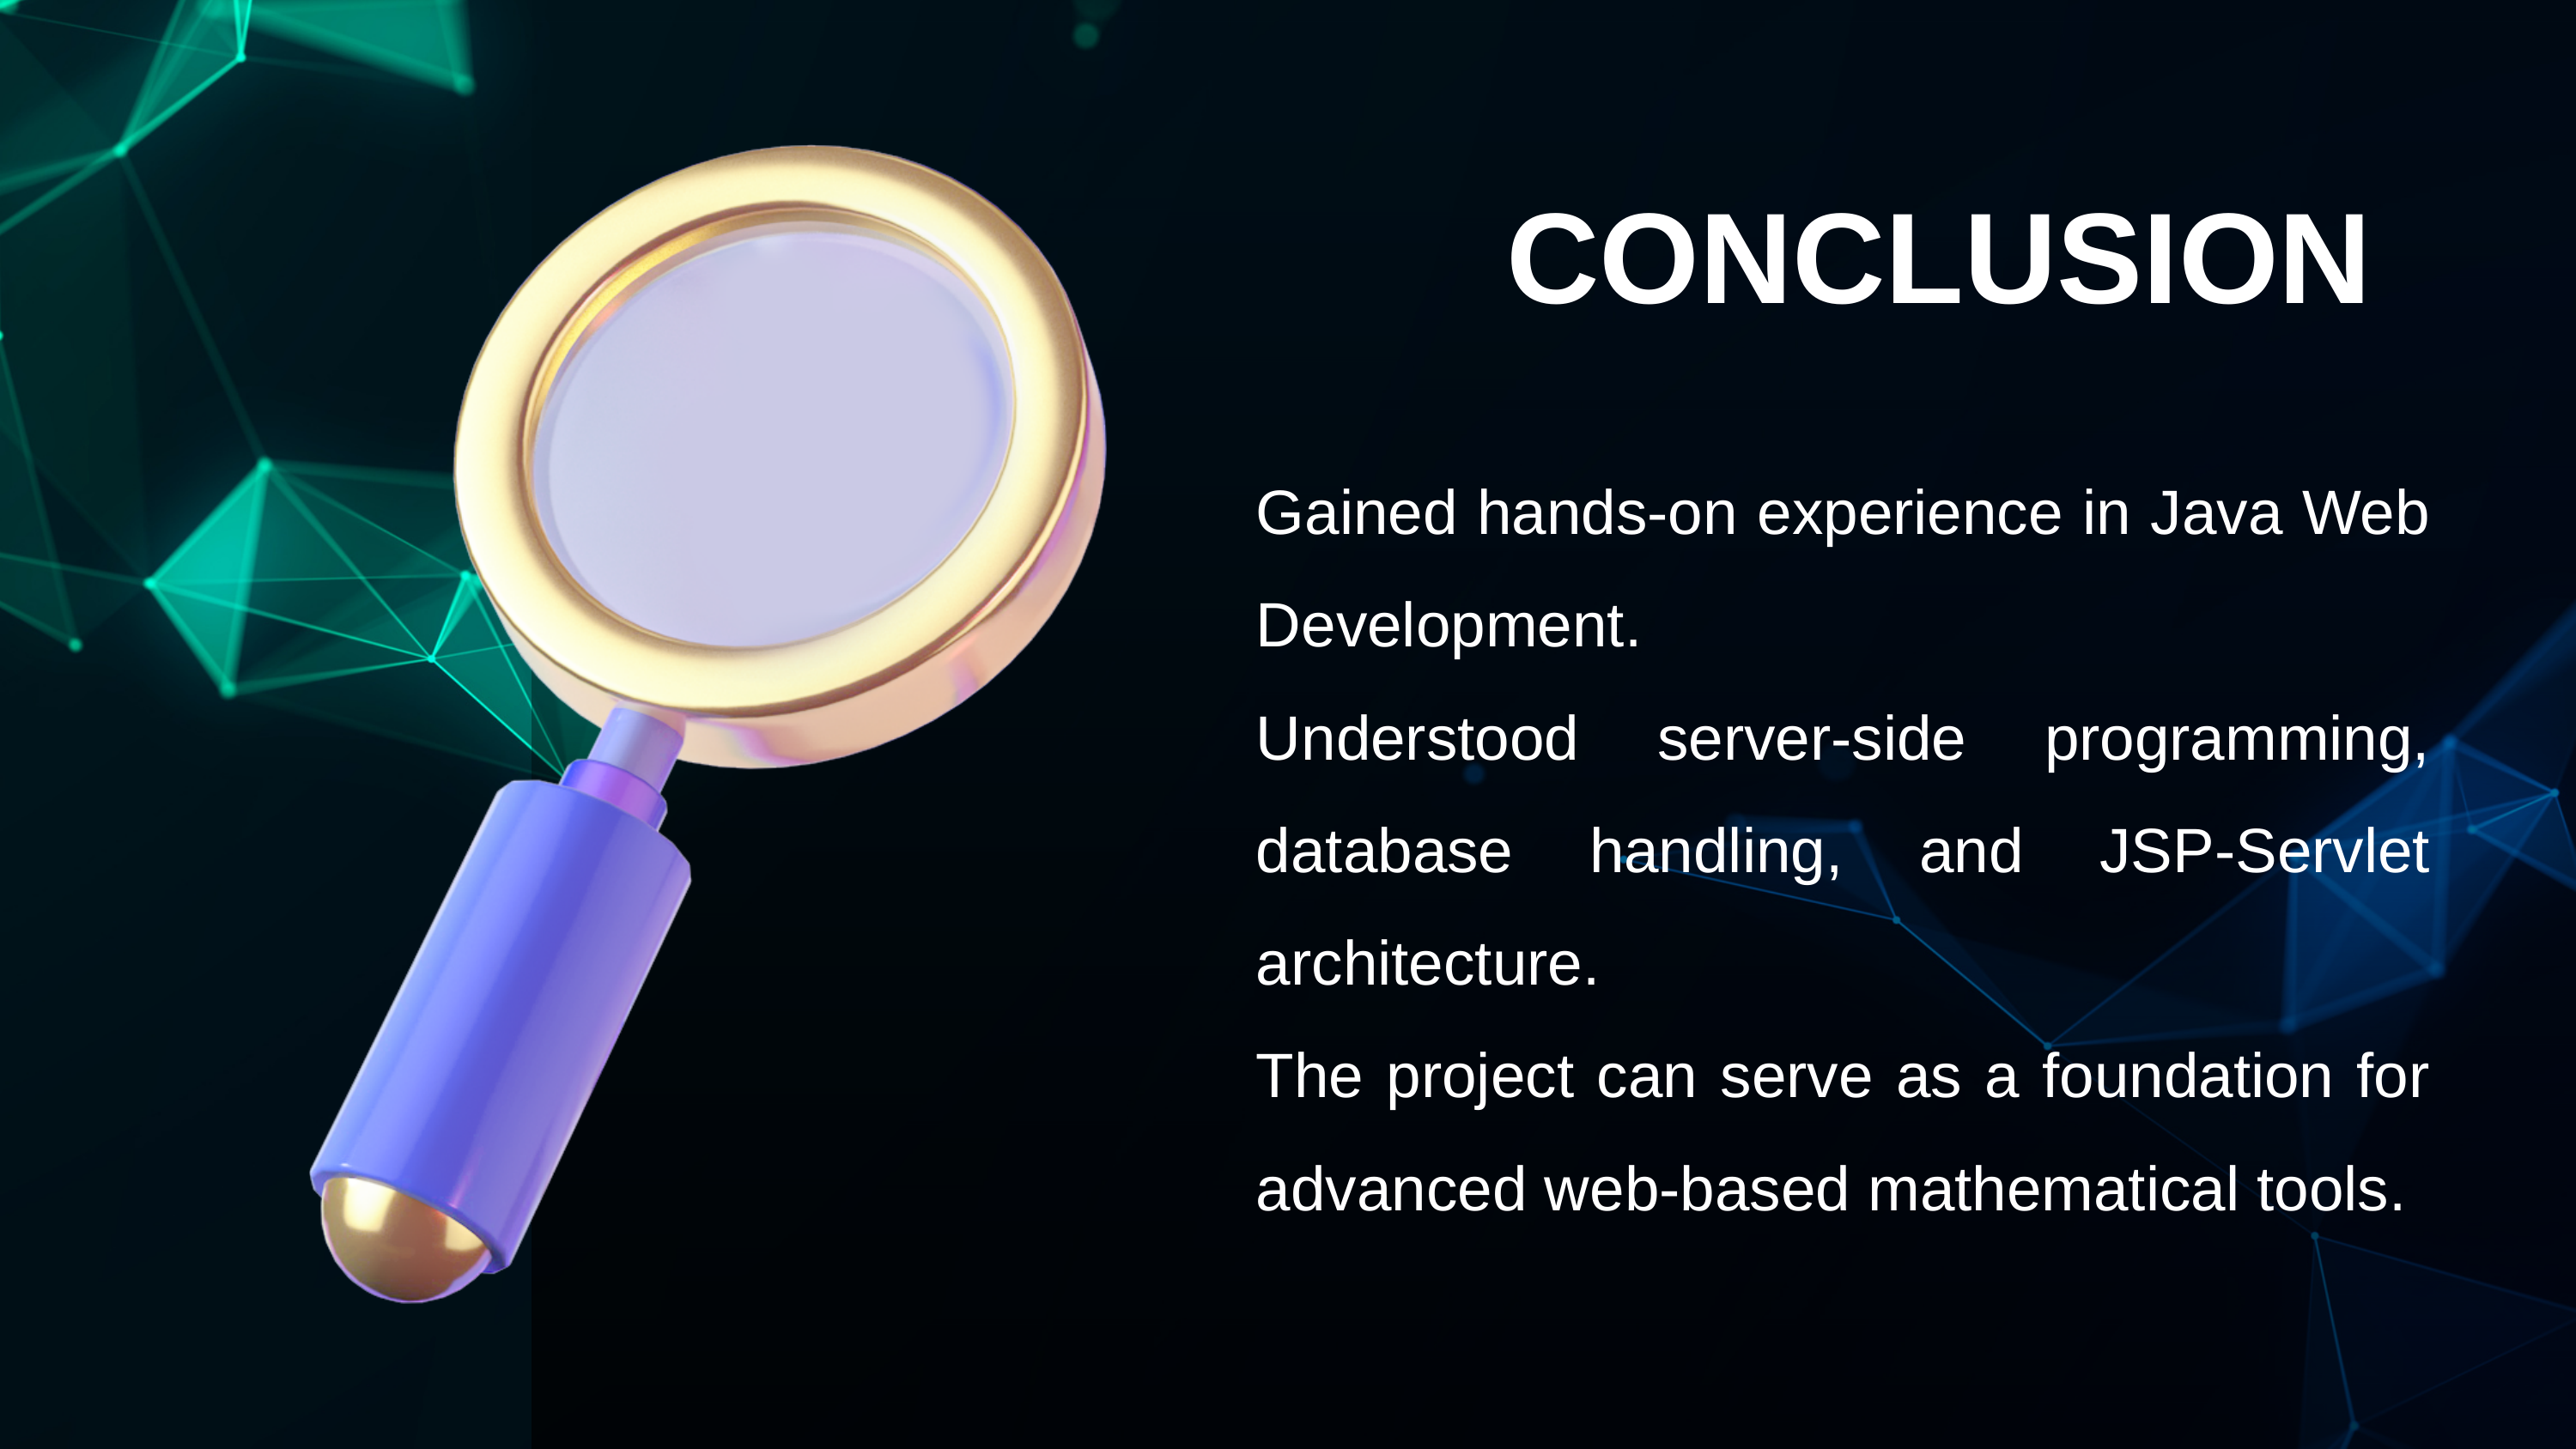

CONCLUSION
Gained hands-on experience in Java Web Development.
Understood server-side programming, database handling, and JSP-Servlet architecture.
The project can serve as a foundation for advanced web-based mathematical tools.